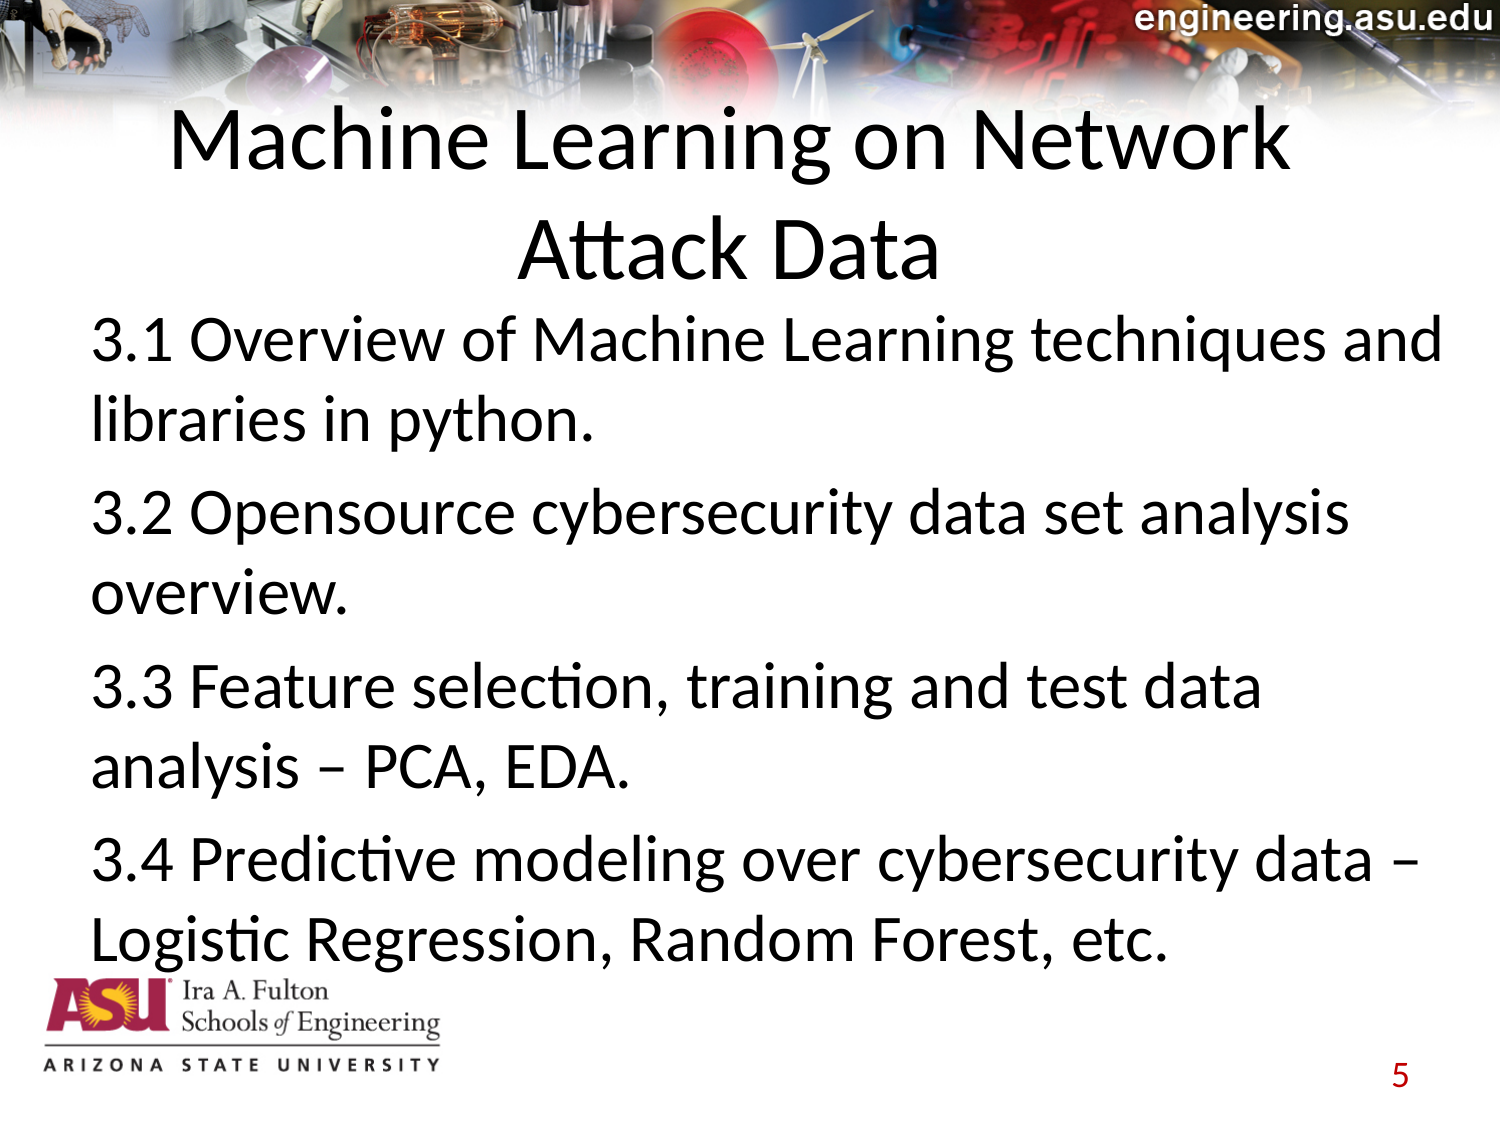

# Machine Learning on Network Attack Data
3.1 Overview of Machine Learning techniques and libraries in python.
3.2 Opensource cybersecurity data set analysis overview.
3.3 Feature selection, training and test data analysis – PCA, EDA.
3.4 Predictive modeling over cybersecurity data – Logistic Regression, Random Forest, etc.
5